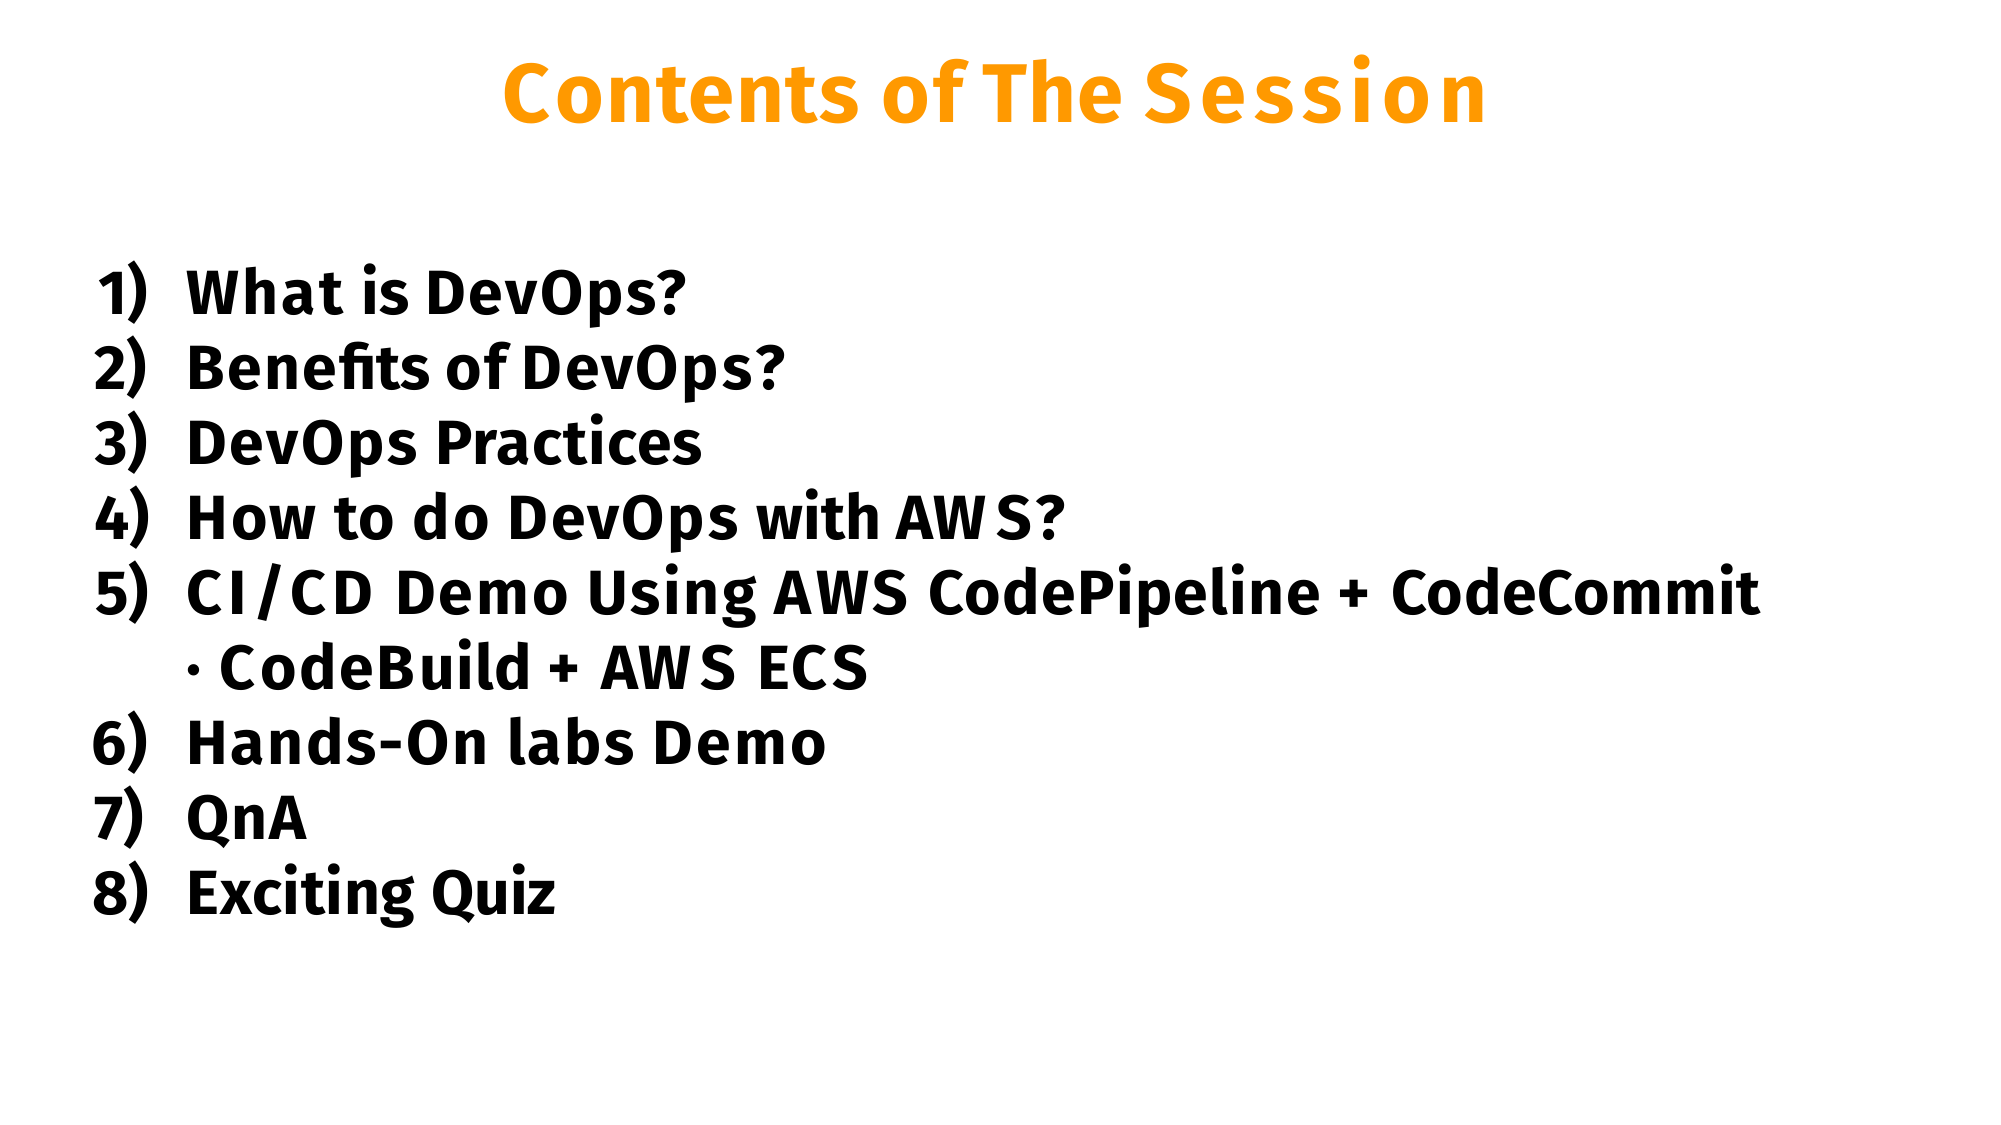

# Contents of The Session
What is DevOps?
Beneﬁts of DevOps?
DevOps Practices
How to do DevOps with AWS?
CI/CD Demo Using AWS CodePipeline + CodeCommit
· CodeBuild + AWS ECS
Hands-On labs Demo
QnA
Exciting Quiz